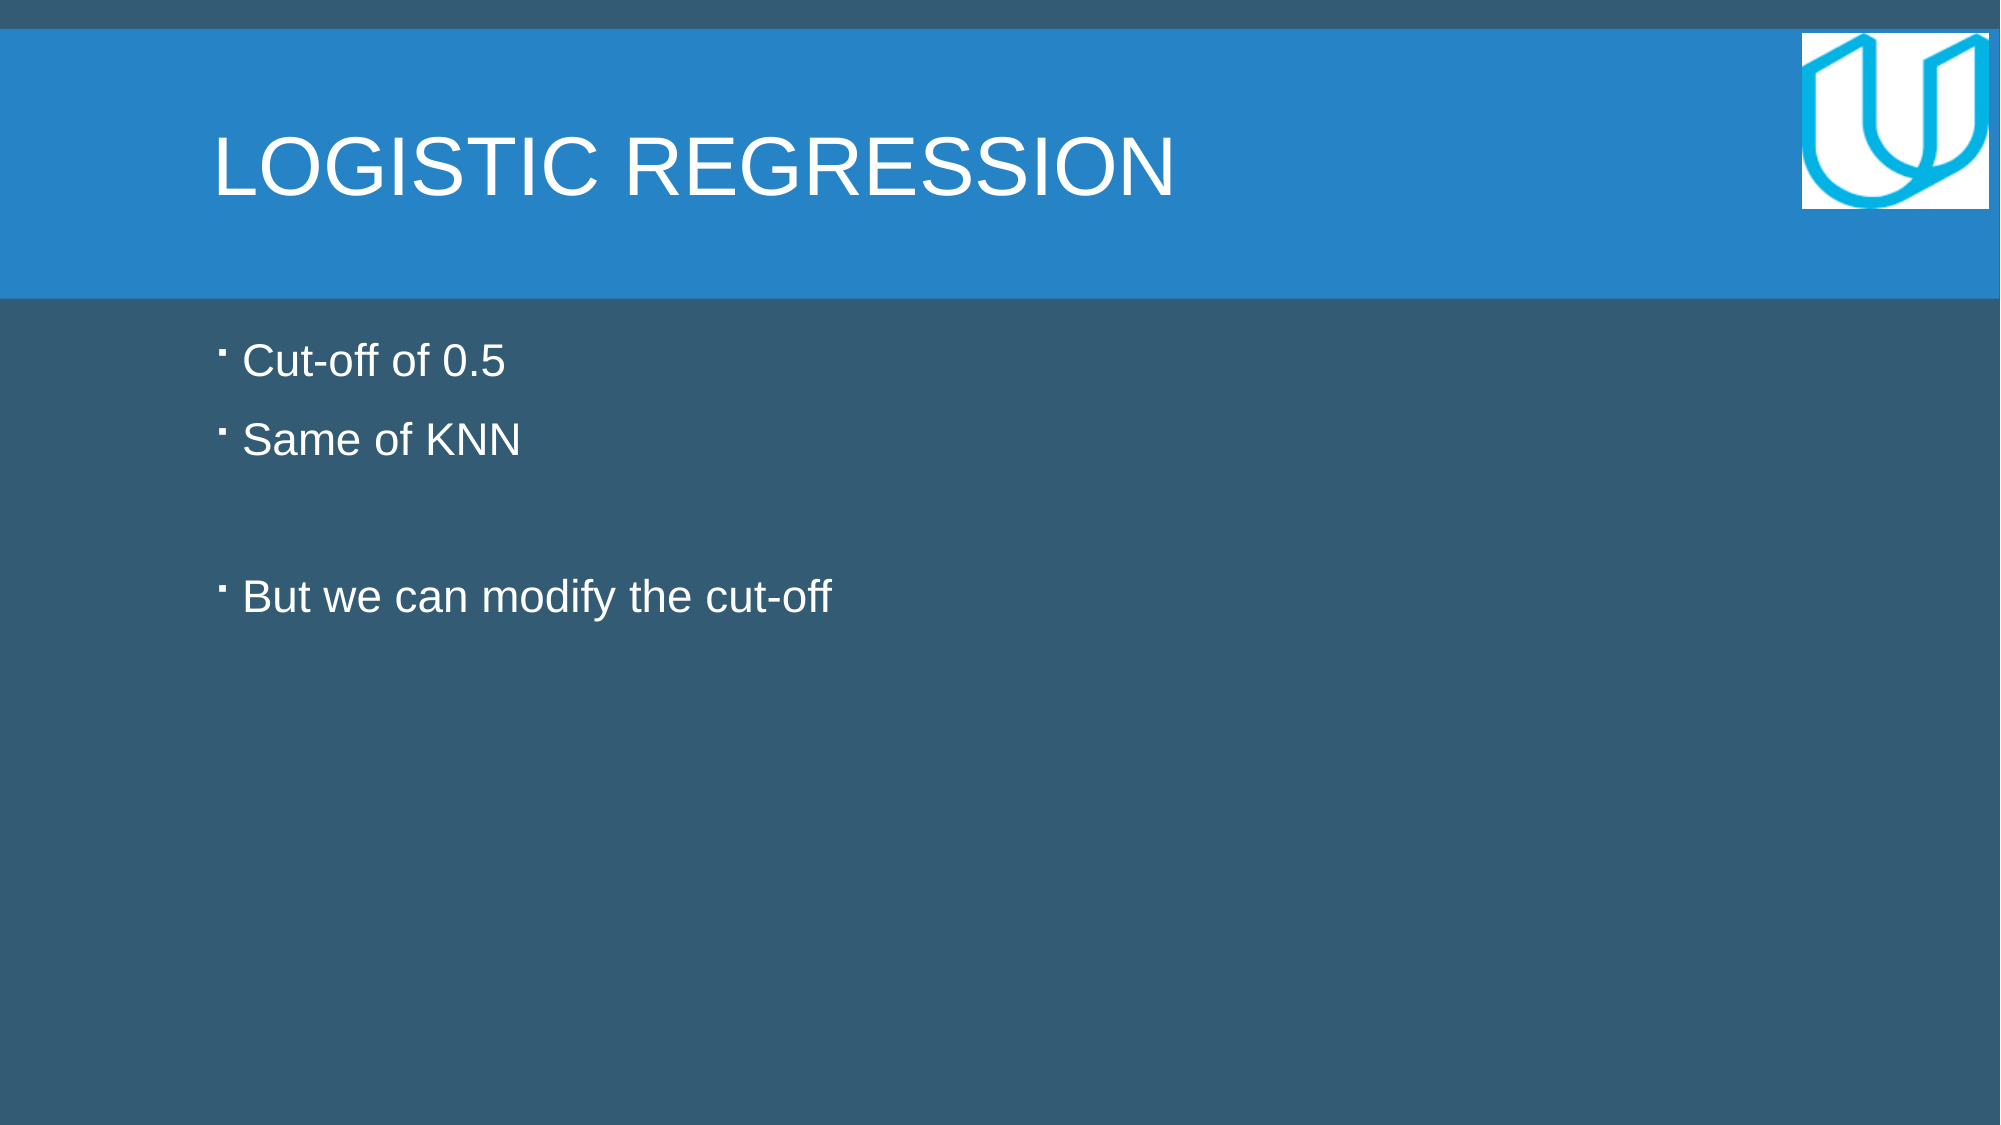

Logistic regression
Cut-off of 0.5
Same of KNN

But we can modify the cut-off